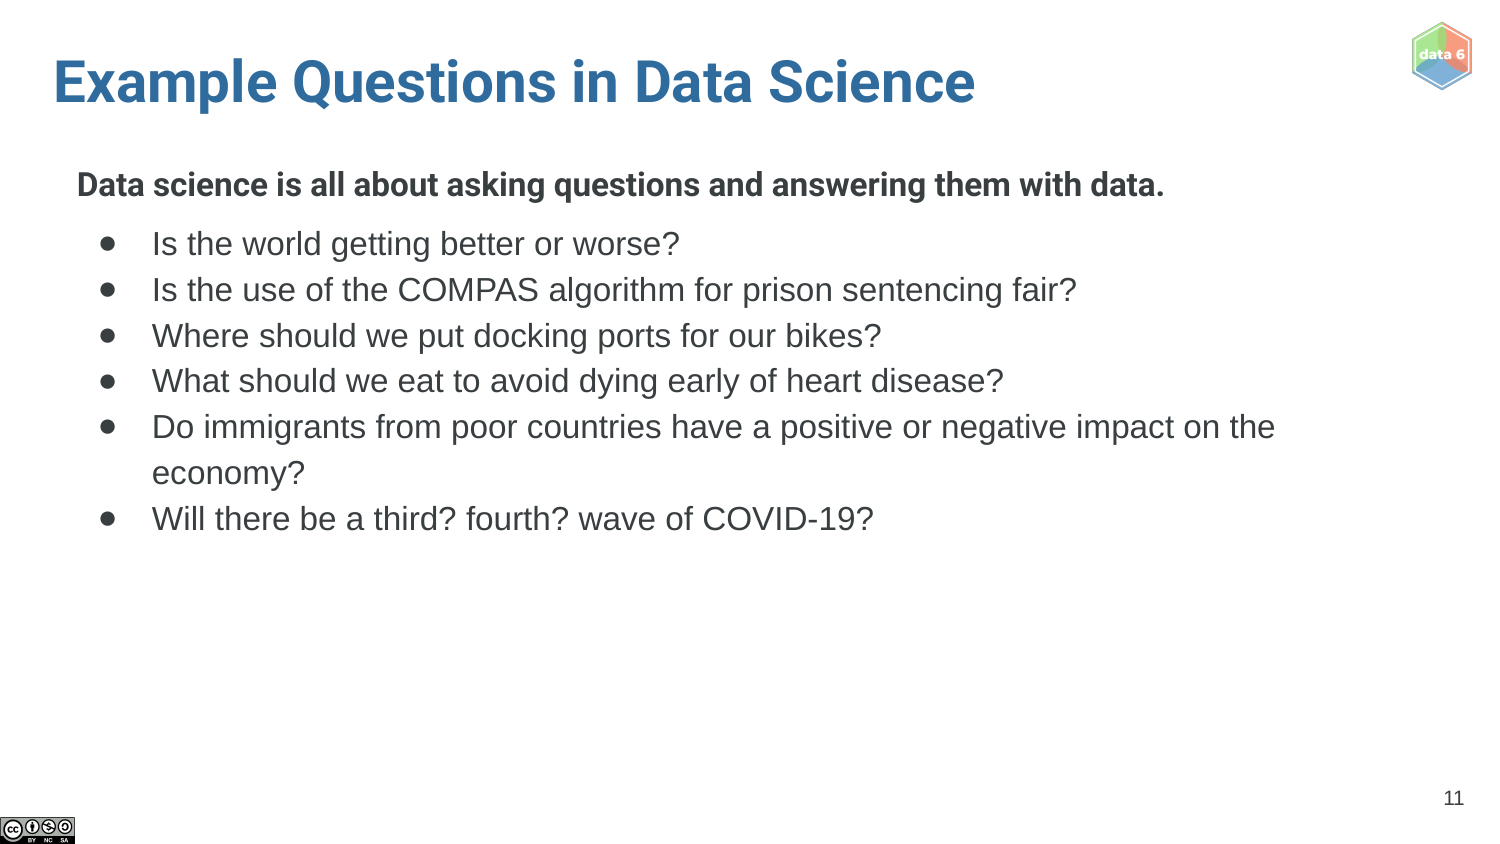

# Example Questions in Data Science
Data science is all about asking questions and answering them with data.
Is the world getting better or worse?
Is the use of the COMPAS algorithm for prison sentencing fair?
Where should we put docking ports for our bikes?
What should we eat to avoid dying early of heart disease?
Do immigrants from poor countries have a positive or negative impact on the economy?
Will there be a third? fourth? wave of COVID-19?
11